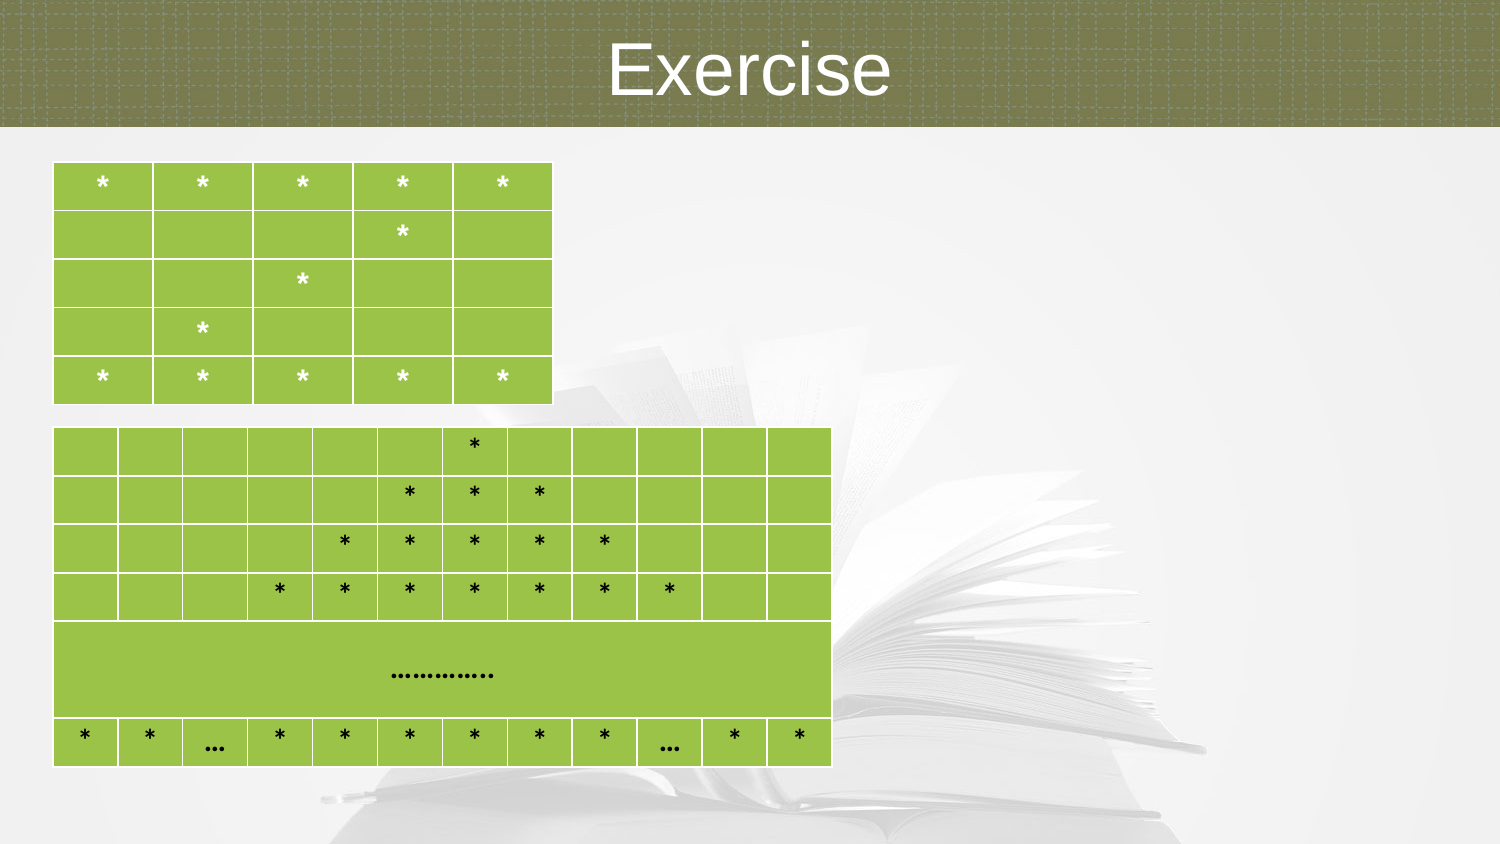

Exercise
| \* | \* | \* | \* | \* |
| --- | --- | --- | --- | --- |
|  |  |  | \* |  |
|  |  | \* |  |  |
|  | \* |  |  |  |
| \* | \* | \* | \* | \* |
|  |  |  |  |  |  | \* |  |  |  |  |  |
| --- | --- | --- | --- | --- | --- | --- | --- | --- | --- | --- | --- |
|  |  |  |  |  | \* | \* | \* |  |  |  |  |
|  |  |  |  | \* | \* | \* | \* | \* |  |  |  |
|  |  |  | \* | \* | \* | \* | \* | \* | \* |  |  |
| ………….. |  |  |  |  |  |  |  |  |  |  |  |
| \* | \* | … | \* | \* | \* | \* | \* | \* | … | \* | \* |